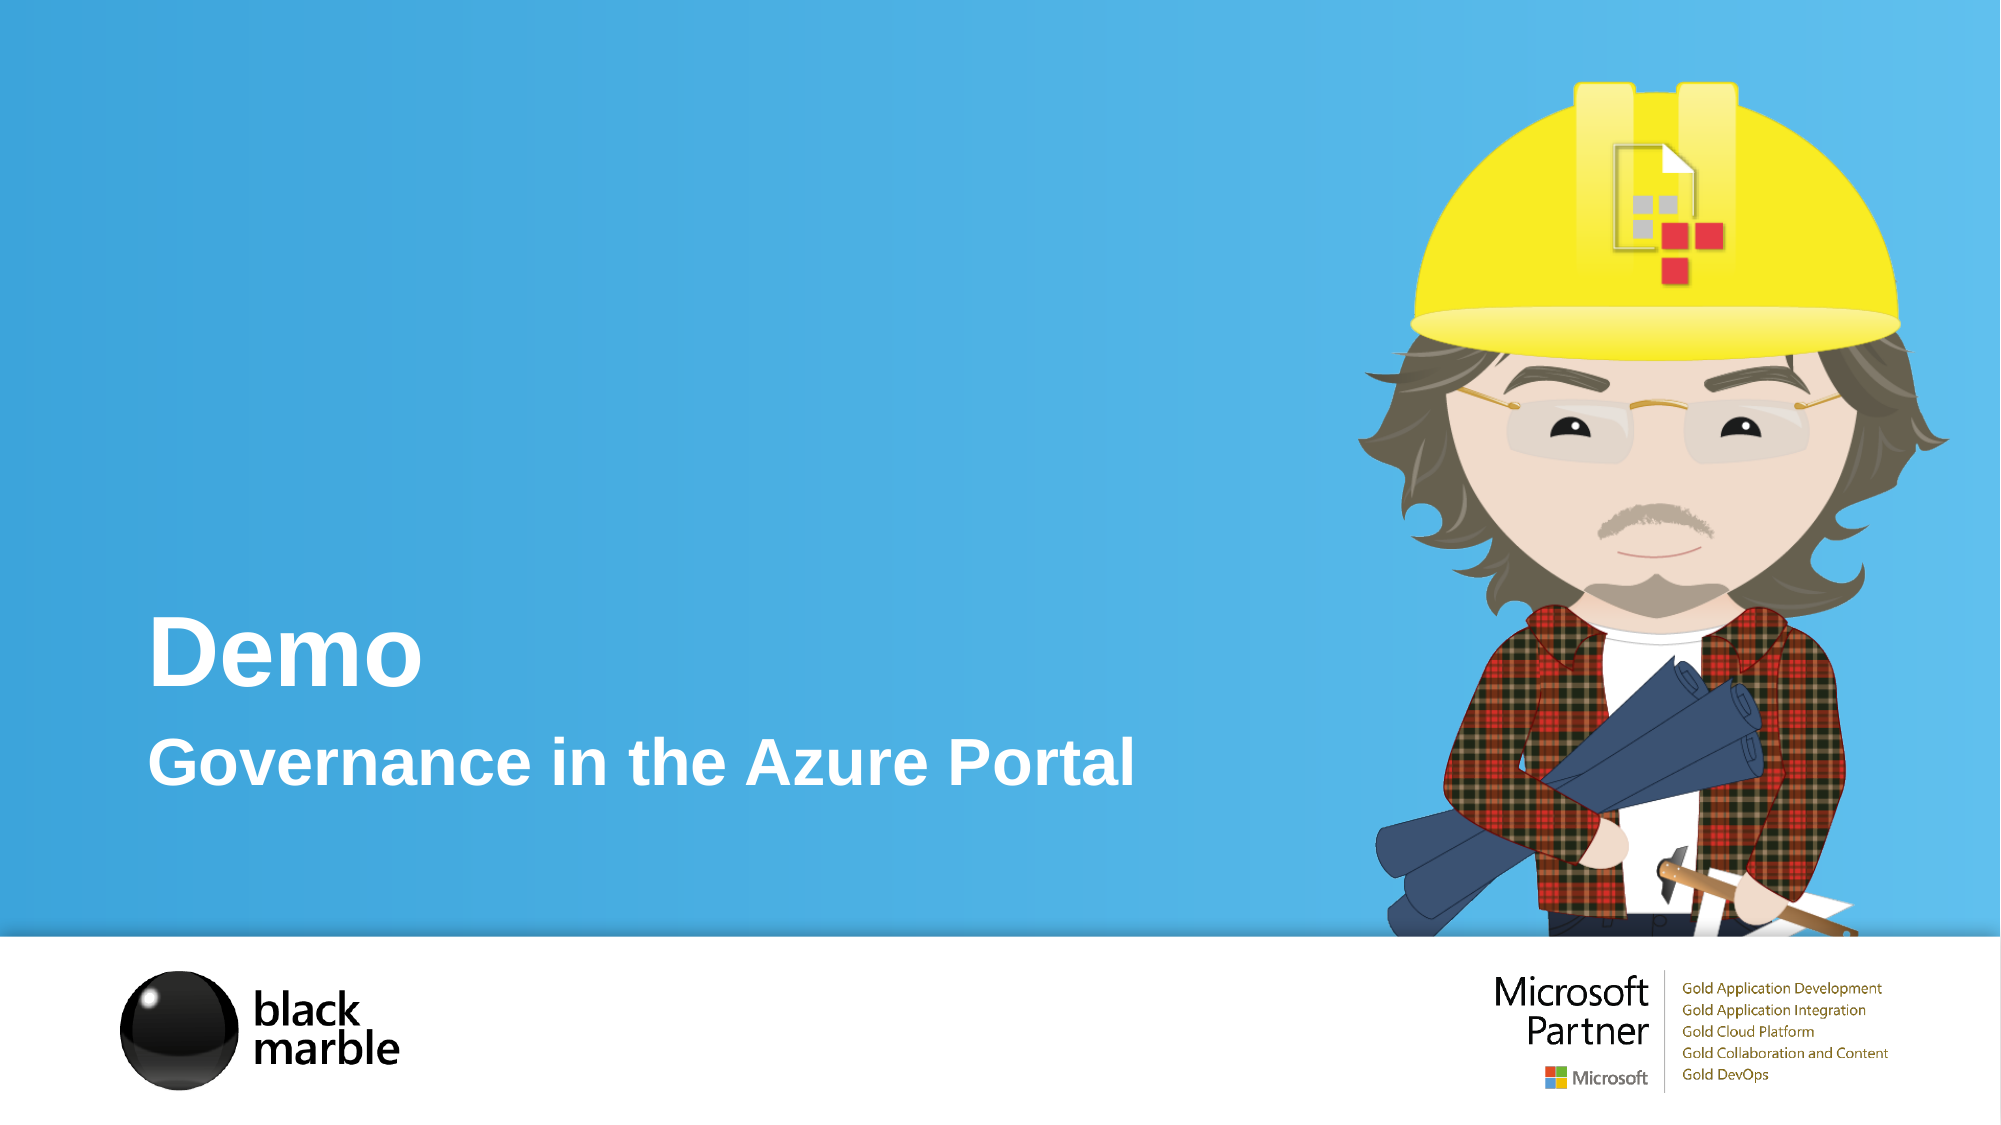

# Demo
Governance in the Azure Portal